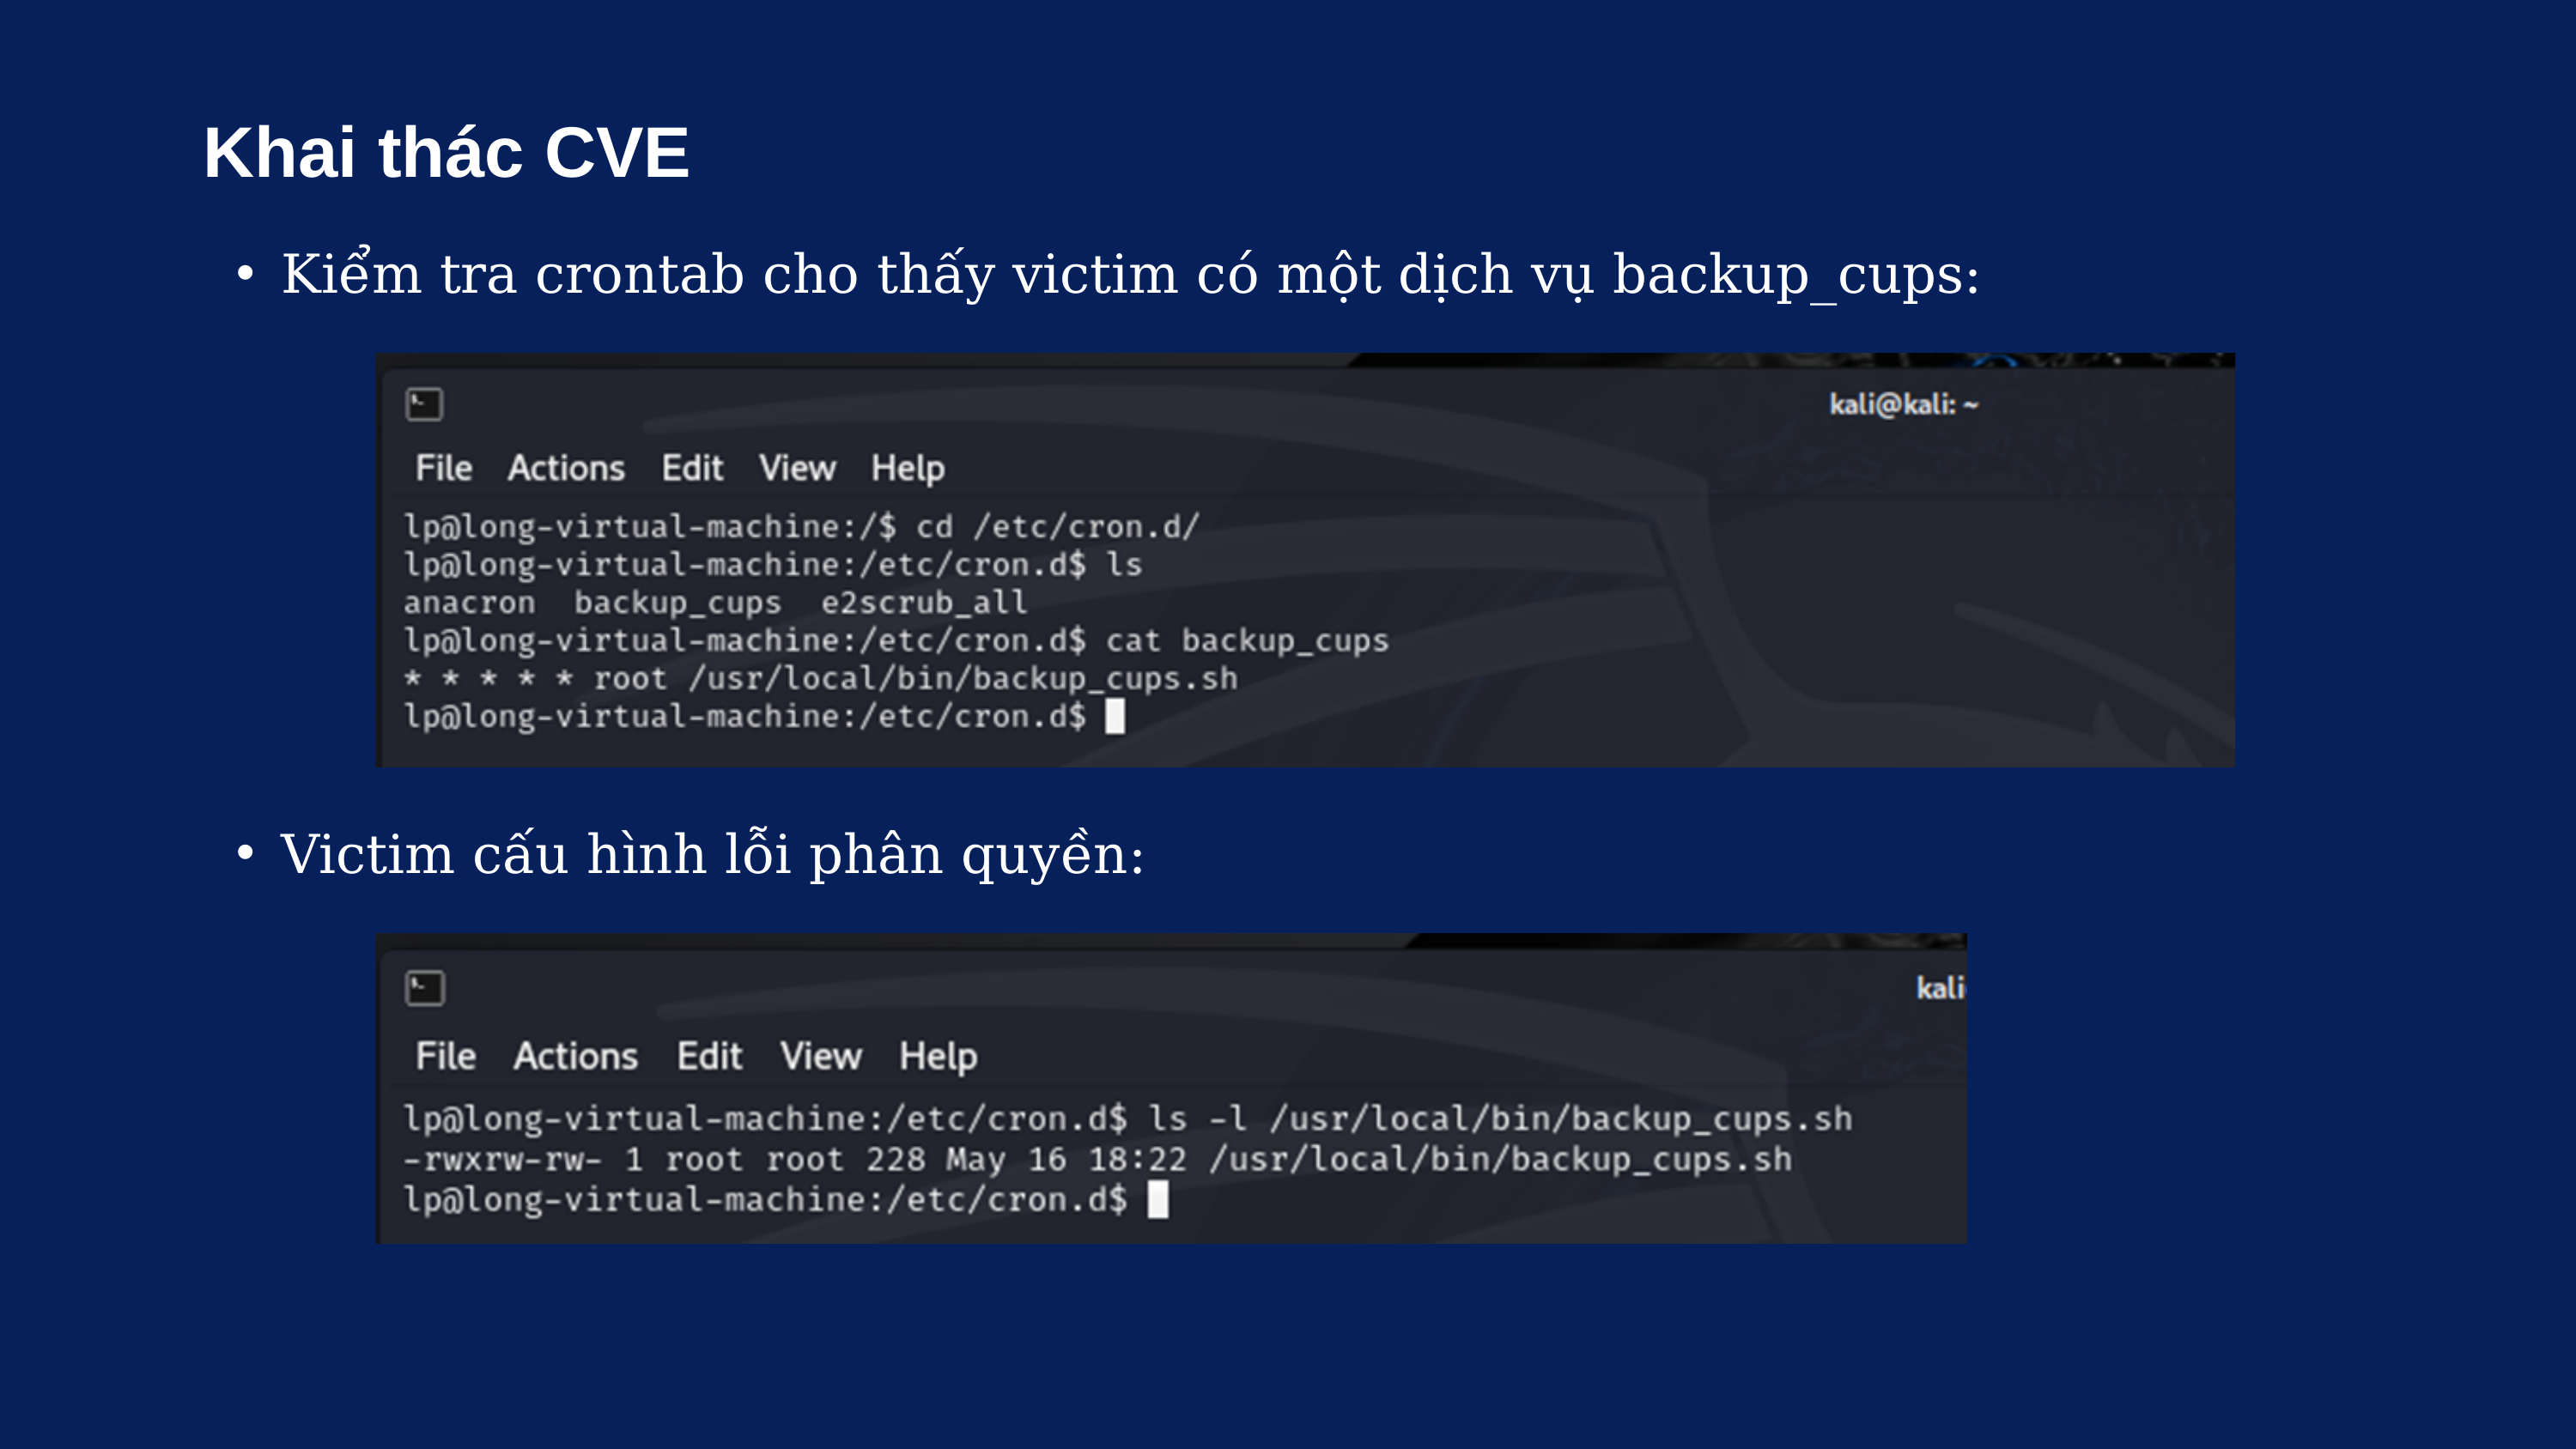

Khai thác CVE
Kiểm tra crontab cho thấy victim có một dịch vụ backup_cups:

Victim cấu hình lỗi phân quyền: